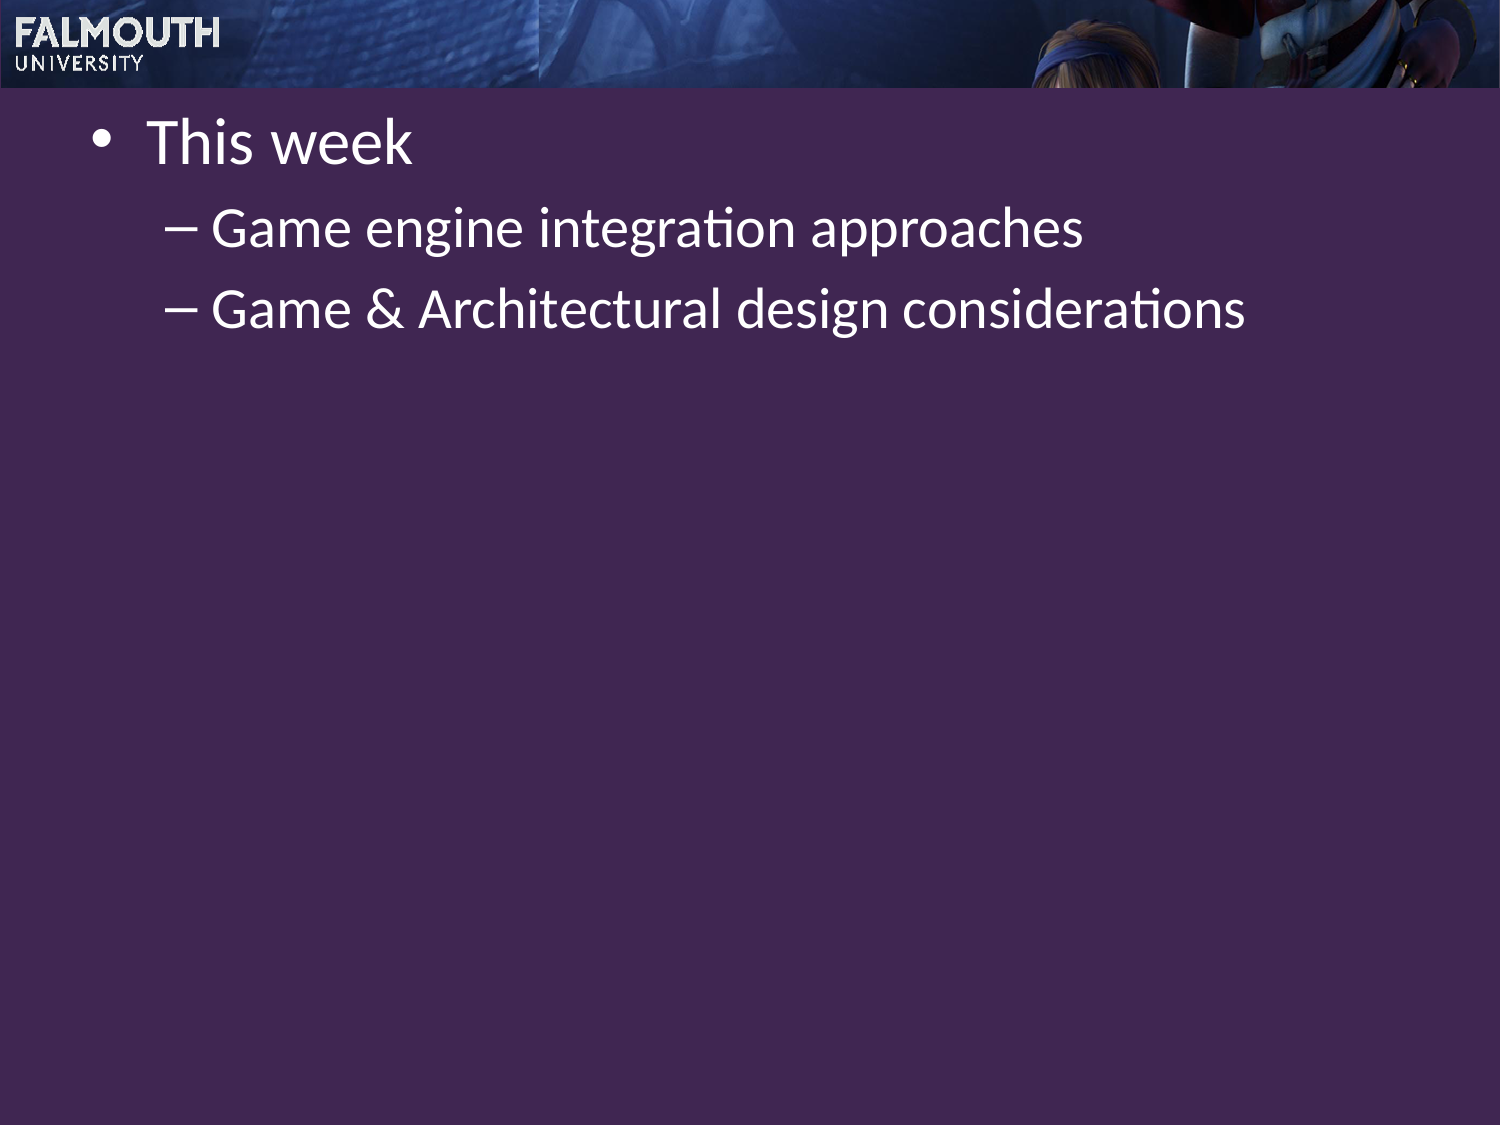

This week
Game engine integration approaches
Game & Architectural design considerations